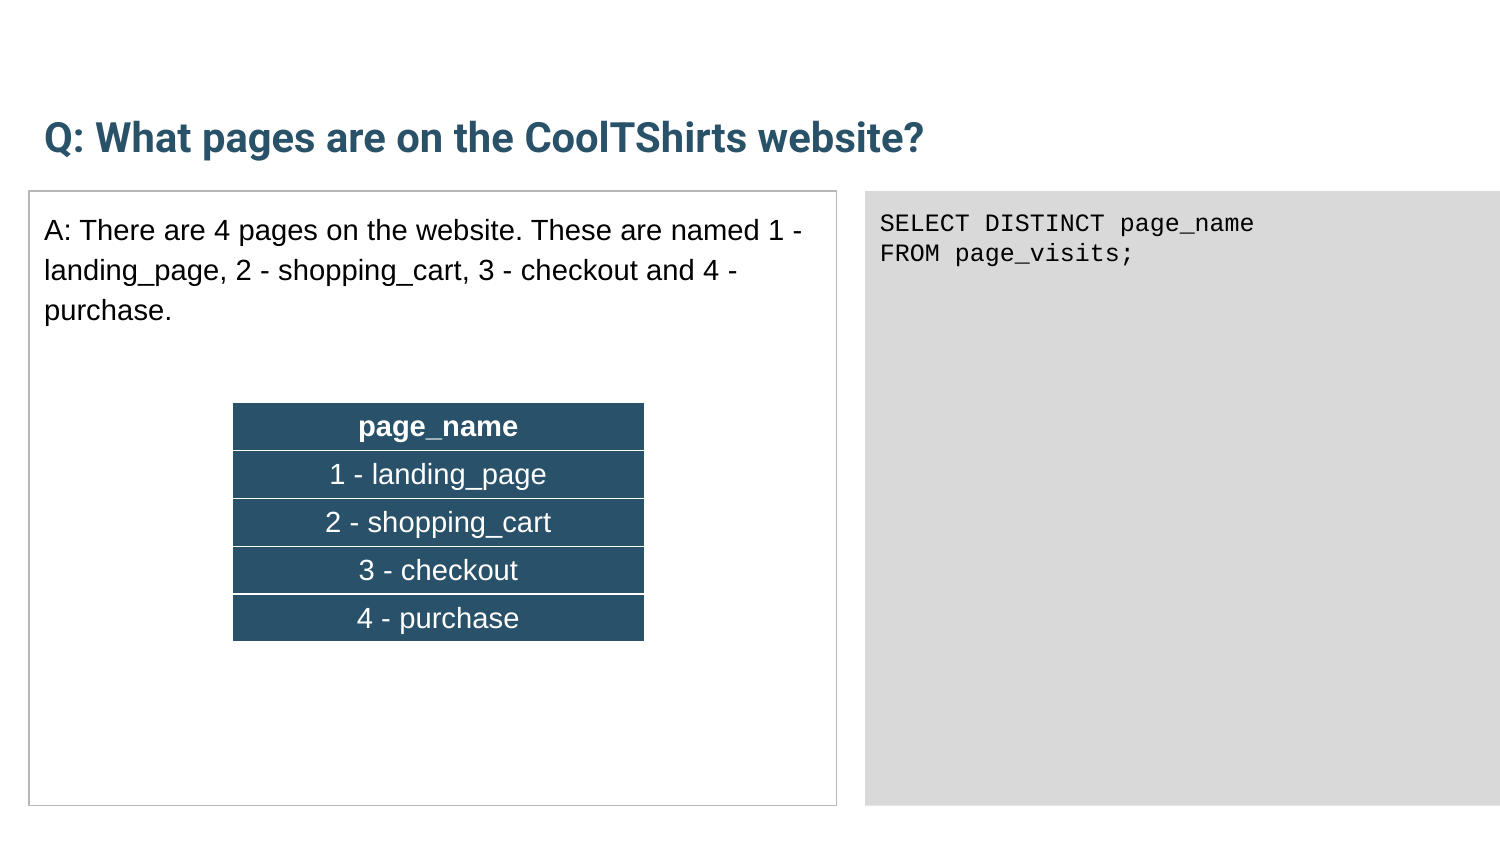

Q: What pages are on the CoolTShirts website?
A: There are 4 pages on the website. These are named 1 - landing_page, 2 - shopping_cart, 3 - checkout and 4 - purchase.

SELECT DISTINCT page_name
FROM page_visits;
| page\_name |
| --- |
| 1 - landing\_page |
| 2 - shopping\_cart |
| 3 - checkout |
| 4 - purchase |